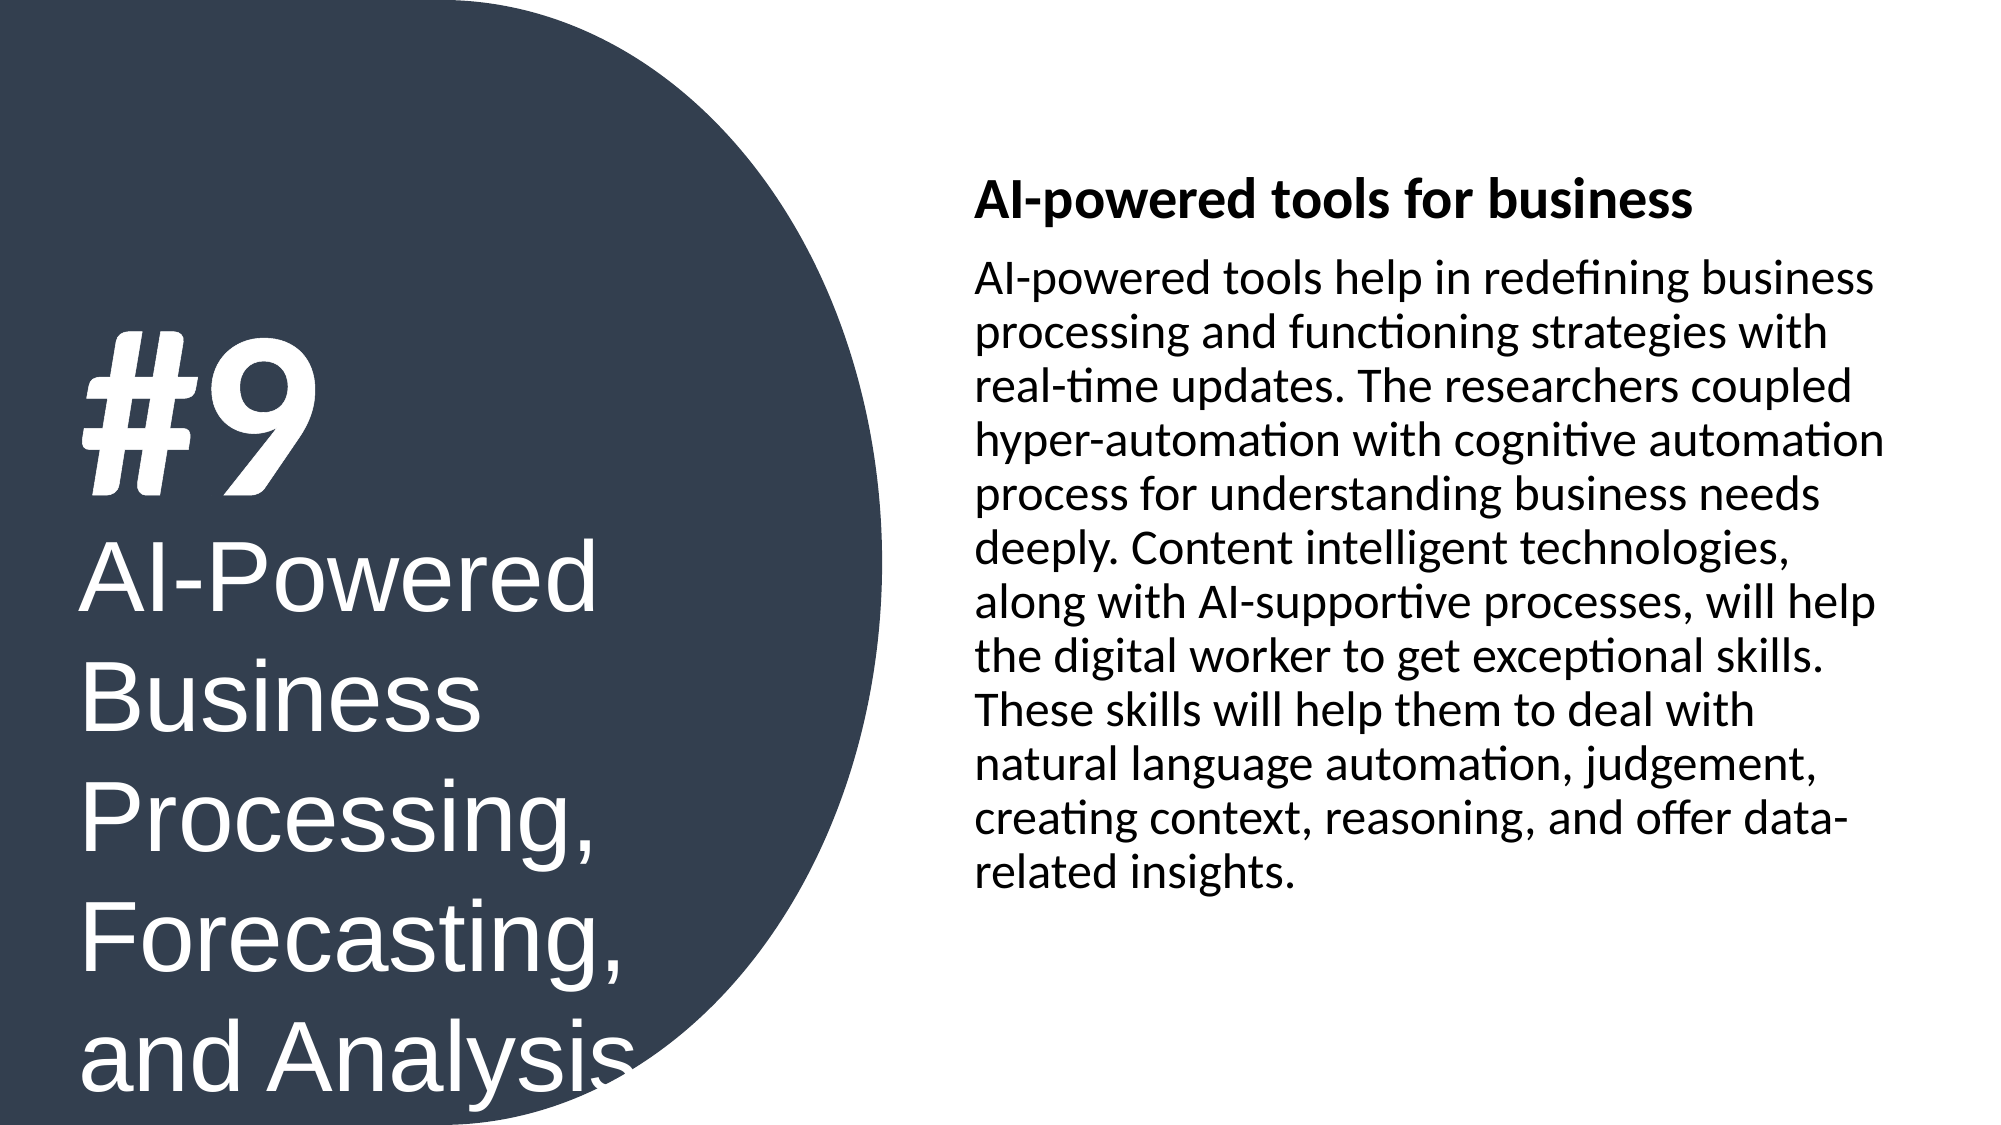

AI-powered tools for business
AI-powered tools help in redefining business processing and functioning strategies with real-time updates. The researchers coupled hyper-automation with cognitive automation process for understanding business needs deeply. Content intelligent technologies, along with AI-supportive processes, will help the digital worker to get exceptional skills. These skills will help them to deal with natural language automation, judgement, creating context, reasoning, and offer data-related insights.
#9
AI-Powered Business Processing, Forecasting, and Analysis